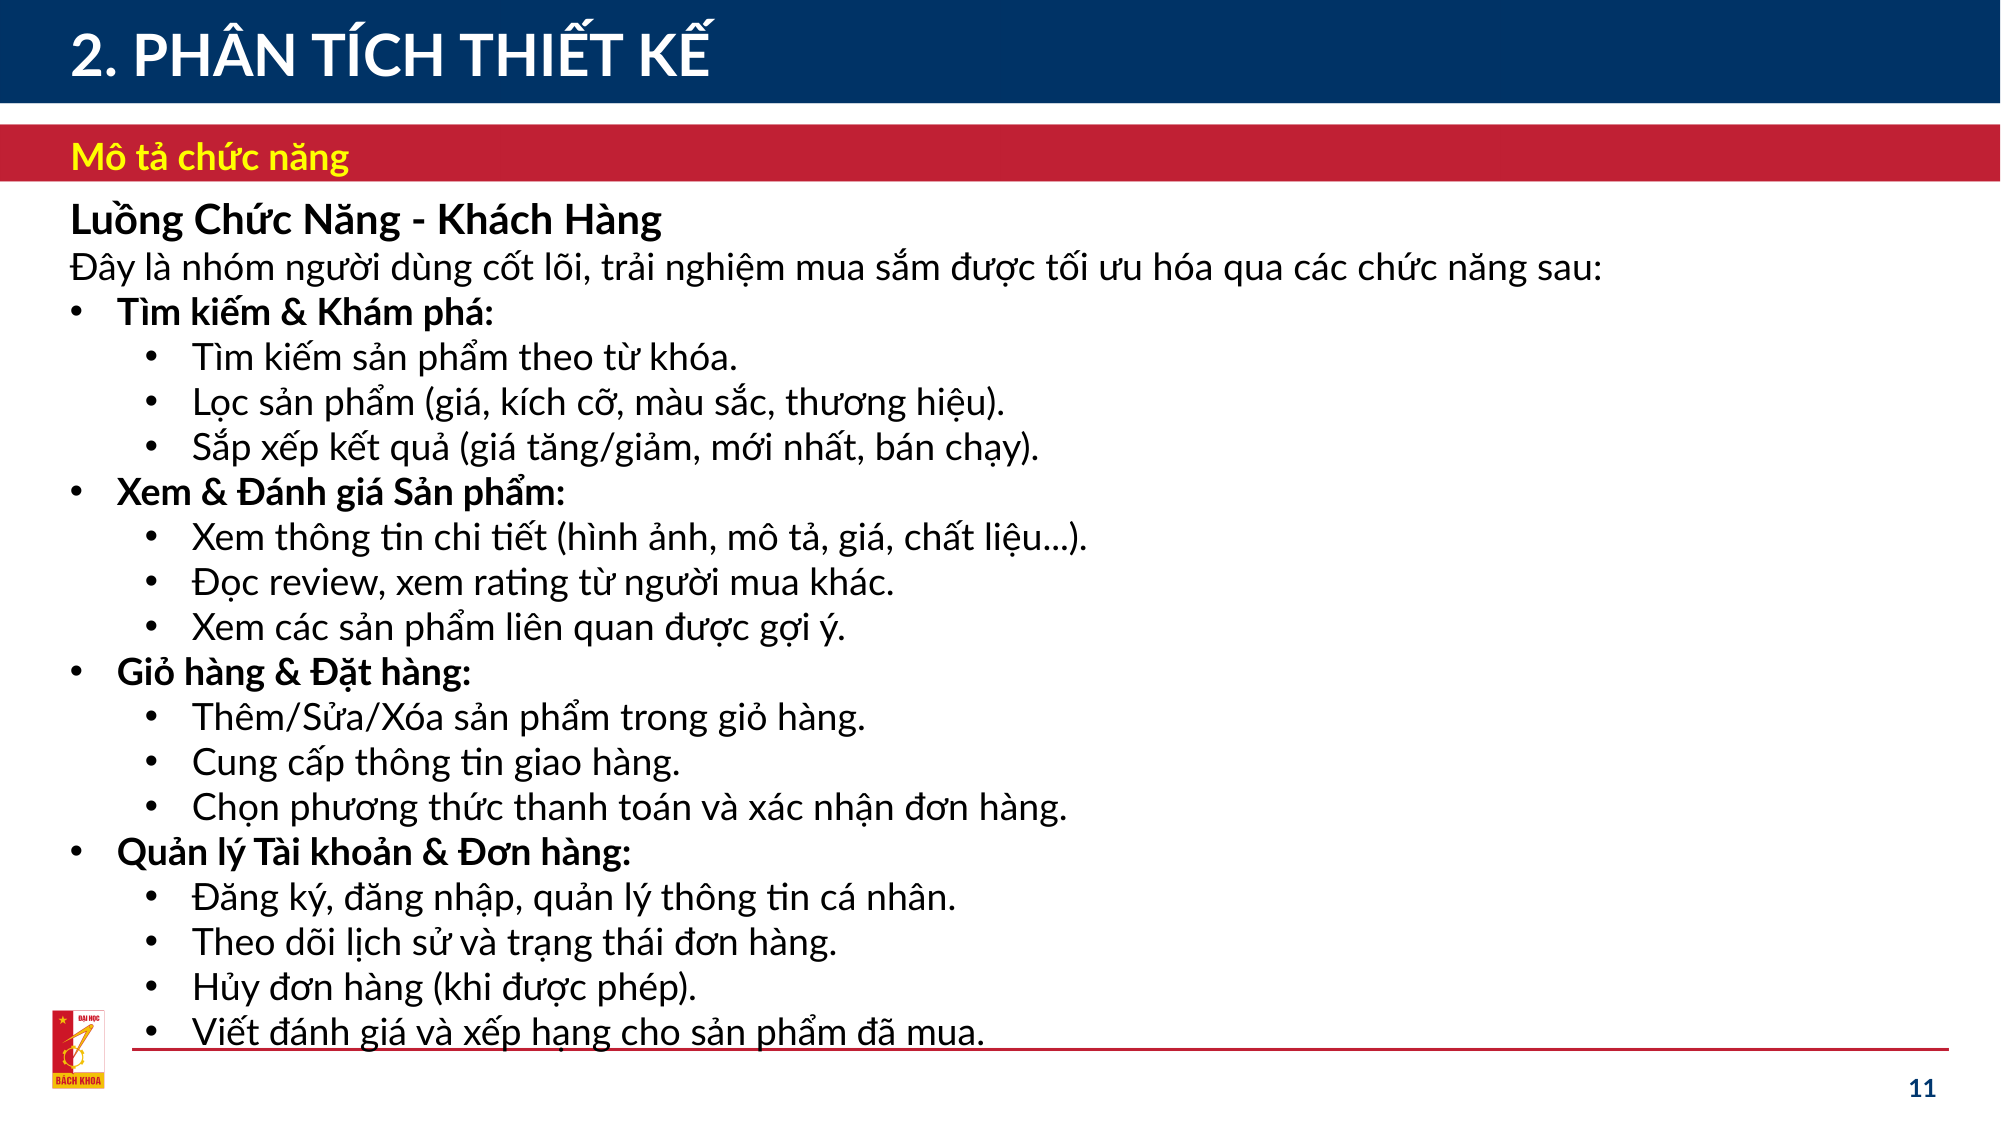

# 2. PHÂN TÍCH THIẾT KẾ
Mô tả chức năng
Luồng Chức Năng - Khách Hàng
Đây là nhóm người dùng cốt lõi, trải nghiệm mua sắm được tối ưu hóa qua các chức năng sau:
Tìm kiếm & Khám phá:
Tìm kiếm sản phẩm theo từ khóa.
Lọc sản phẩm (giá, kích cỡ, màu sắc, thương hiệu).
Sắp xếp kết quả (giá tăng/giảm, mới nhất, bán chạy).
Xem & Đánh giá Sản phẩm:
Xem thông tin chi tiết (hình ảnh, mô tả, giá, chất liệu...).
Đọc review, xem rating từ người mua khác.
Xem các sản phẩm liên quan được gợi ý.
Giỏ hàng & Đặt hàng:
Thêm/Sửa/Xóa sản phẩm trong giỏ hàng.
Cung cấp thông tin giao hàng.
Chọn phương thức thanh toán và xác nhận đơn hàng.
Quản lý Tài khoản & Đơn hàng:
Đăng ký, đăng nhập, quản lý thông tin cá nhân.
Theo dõi lịch sử và trạng thái đơn hàng.
Hủy đơn hàng (khi được phép).
Viết đánh giá và xếp hạng cho sản phẩm đã mua.

11